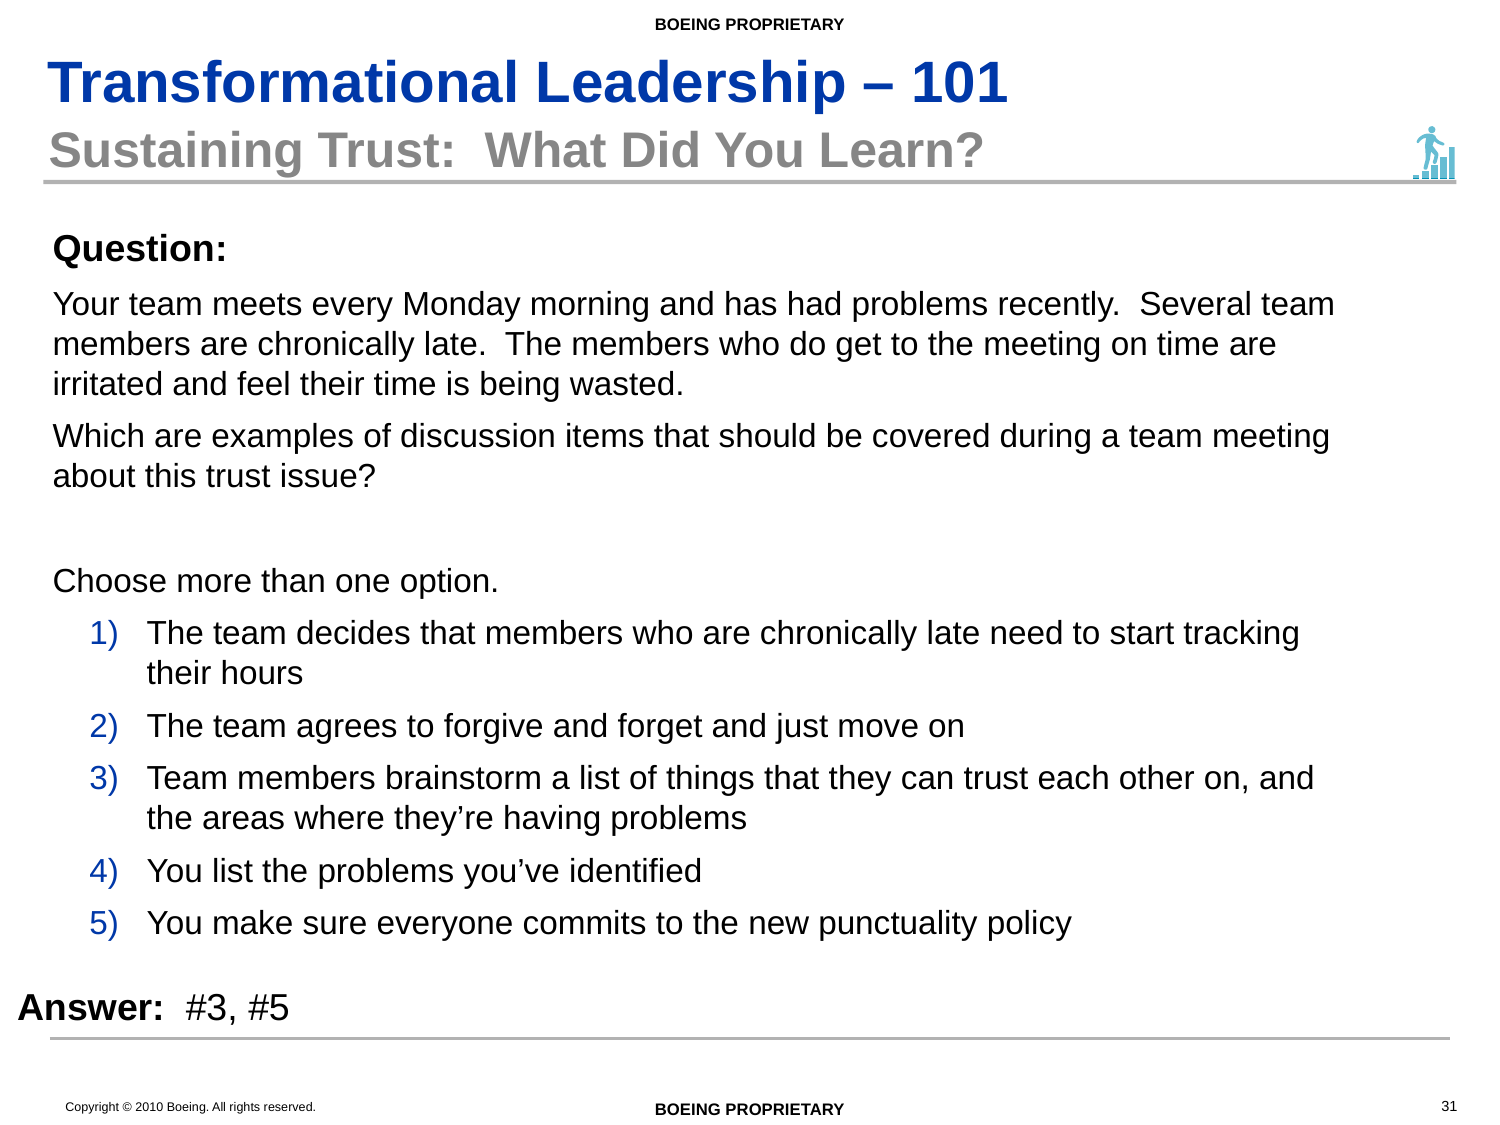

# Sustaining Trust:  What Did You Learn?
Question:
Your team meets every Monday morning and has had problems recently.  Several team members are chronically late.  The members who do get to the meeting on time are irritated and feel their time is being wasted.
Which are examples of discussion items that should be covered during a team meeting about this trust issue?

Choose more than one option.
The team decides that members who are chronically late need to start tracking their hours
The team agrees to forgive and forget and just move on
Team members brainstorm a list of things that they can trust each other on, and the areas where they’re having problems
You list the problems you’ve identified
You make sure everyone commits to the new punctuality policy
Answer:  #3, #5
31